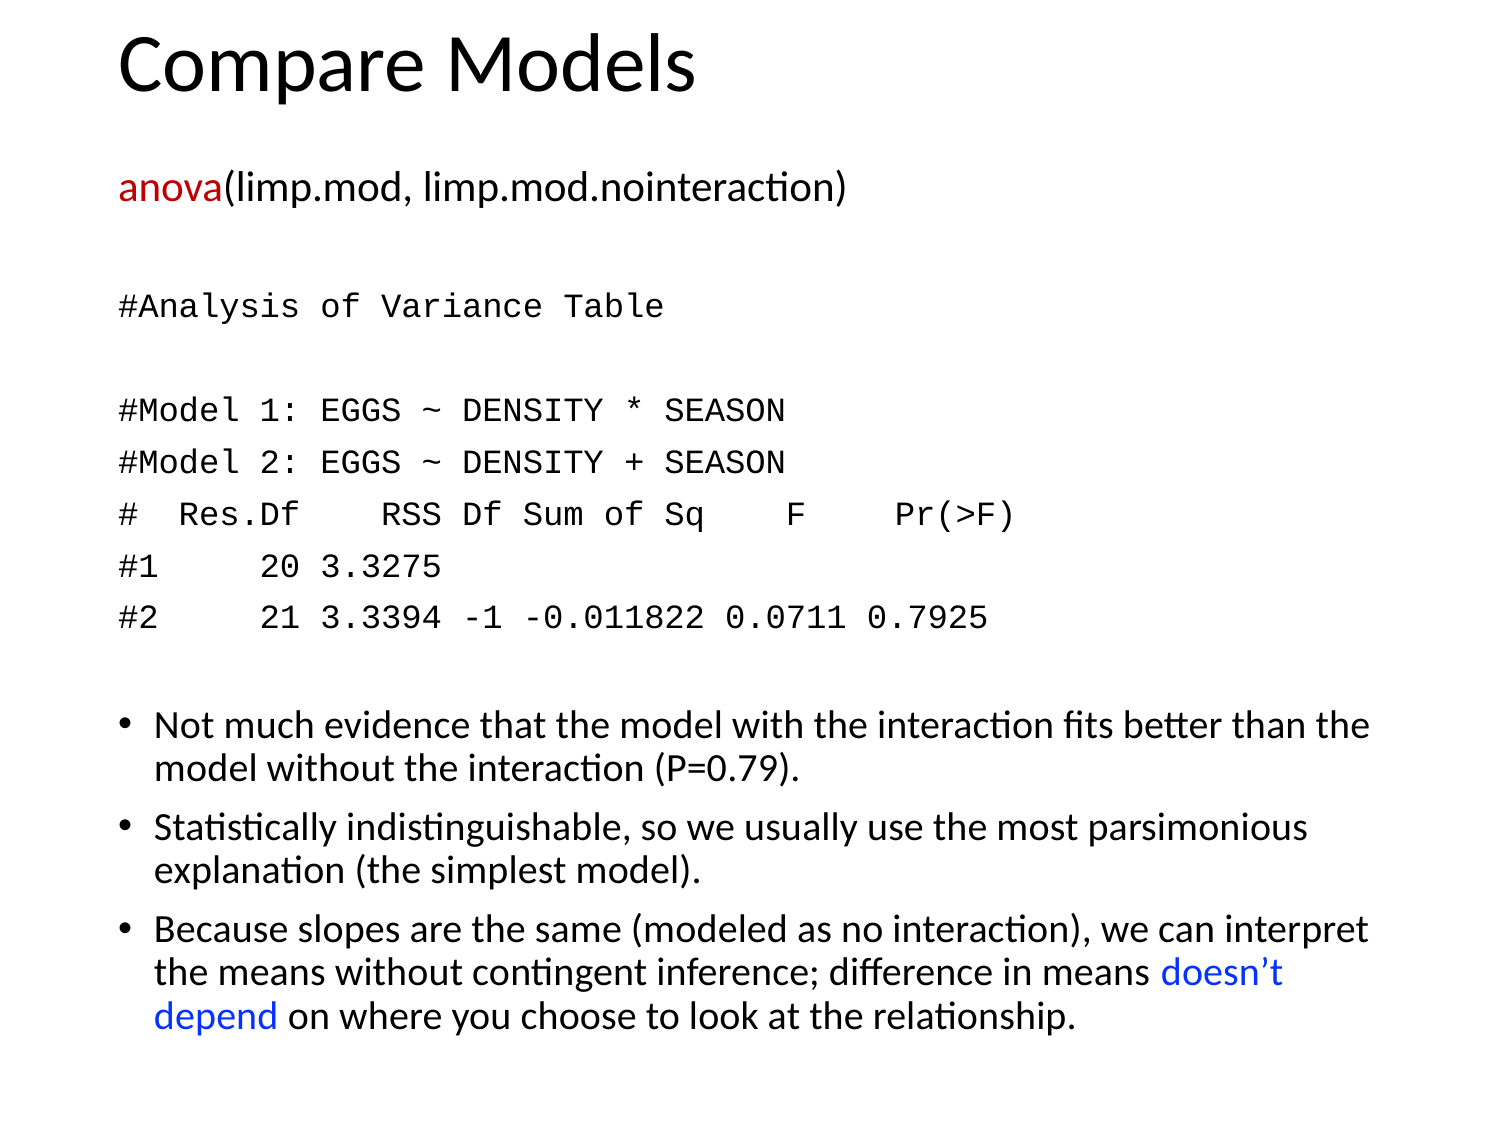

# Compare Models
anova(limp.mod, limp.mod.nointeraction)

#Analysis of Variance Table

#Model 1: EGGS ~ DENSITY * SEASON
#Model 2: EGGS ~ DENSITY + SEASON
#  Res.Df    RSS Df Sum of Sq    F 	Pr(>F)
#1     20 3.3275
#2     21 3.3394 -1 -0.011822 0.0711 0.7925

Not much evidence that the model with the interaction fits better than the model without the interaction (P=0.79).
Statistically indistinguishable, so we usually use the most parsimonious explanation (the simplest model).
Because slopes are the same (modeled as no interaction), we can interpret the means without contingent inference; difference in means doesn’t depend on where you choose to look at the relationship.